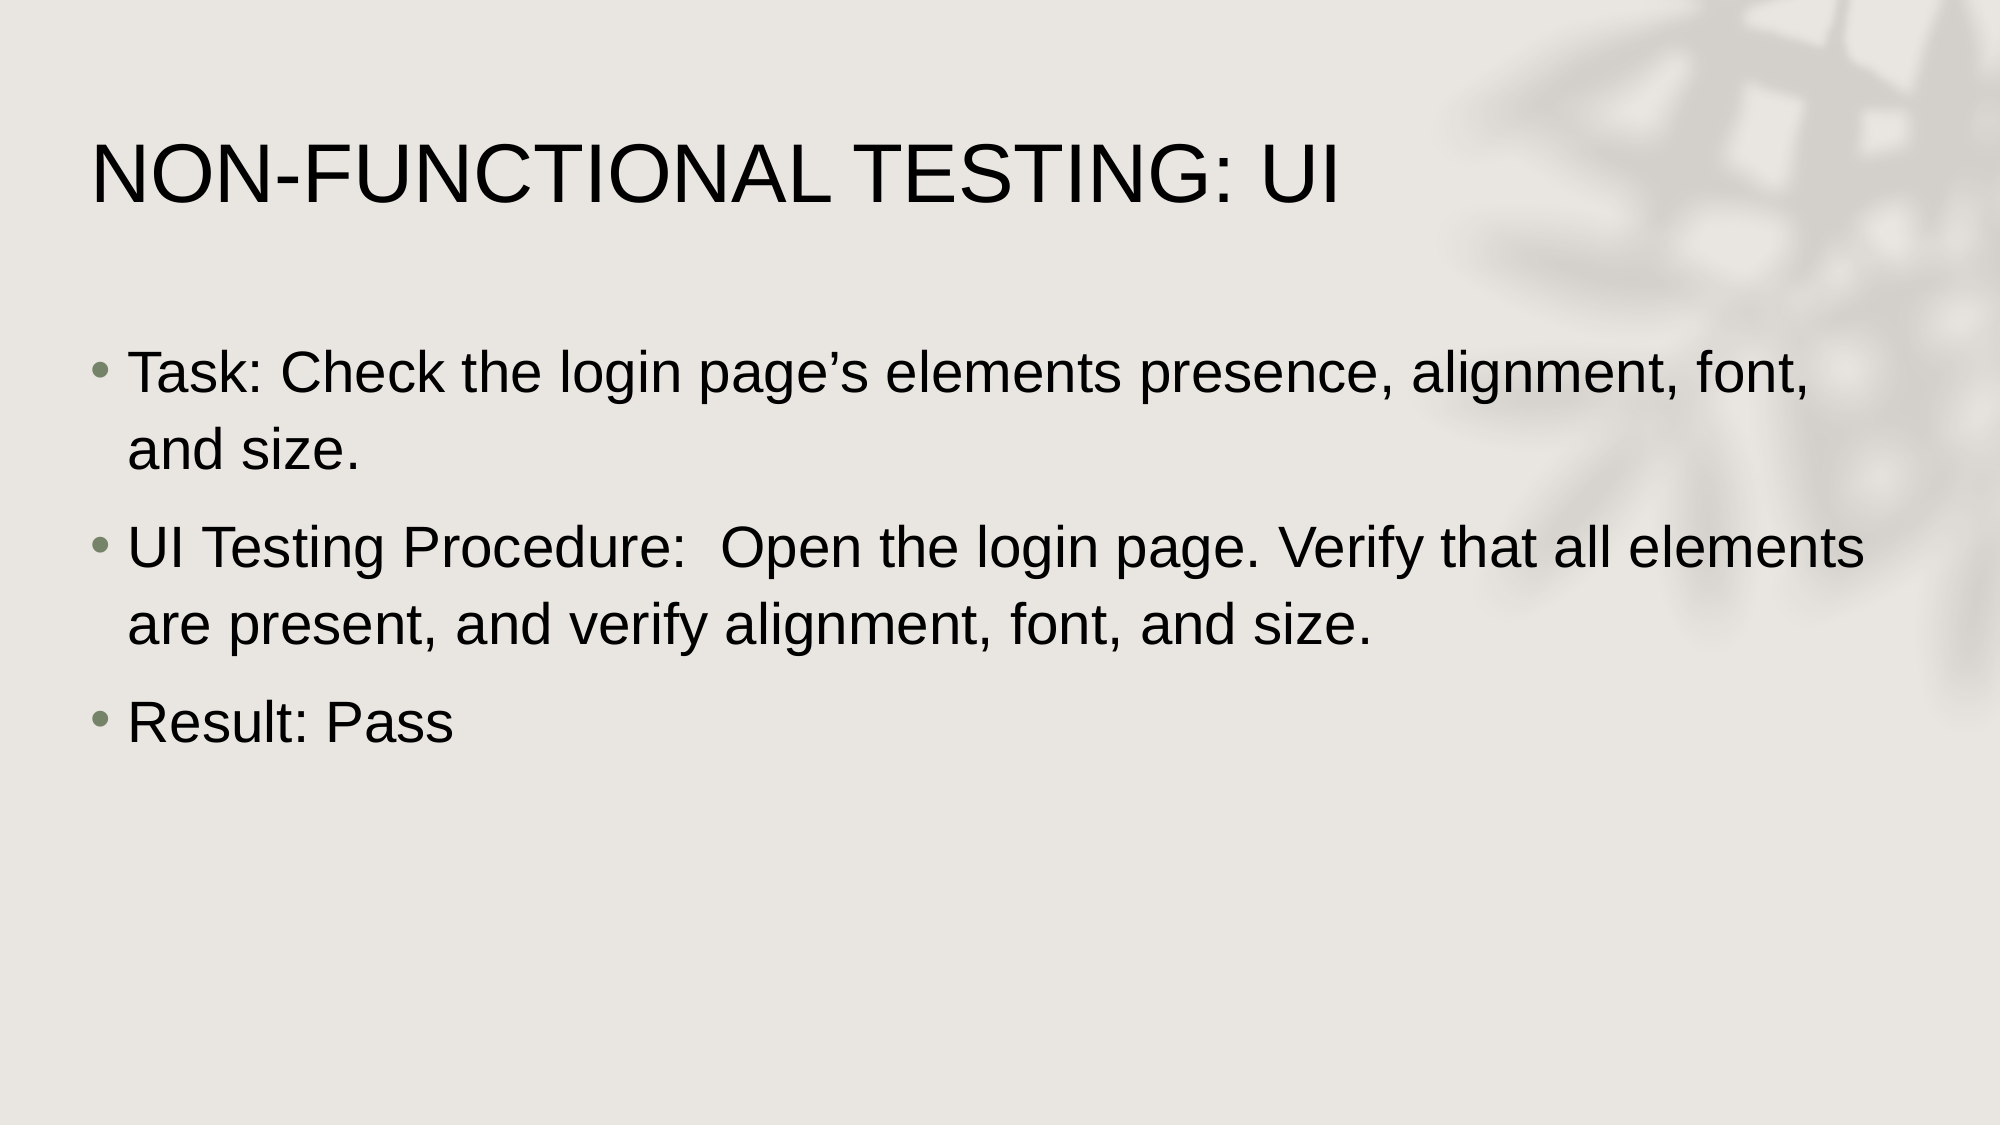

# NON-FUNCTIONAL TESTING: UI
Task: Check the login page’s elements presence, alignment, font, and size.
UI Testing Procedure:  Open the login page. Verify that all elements are present, and verify alignment, font, and size.
Result: Pass